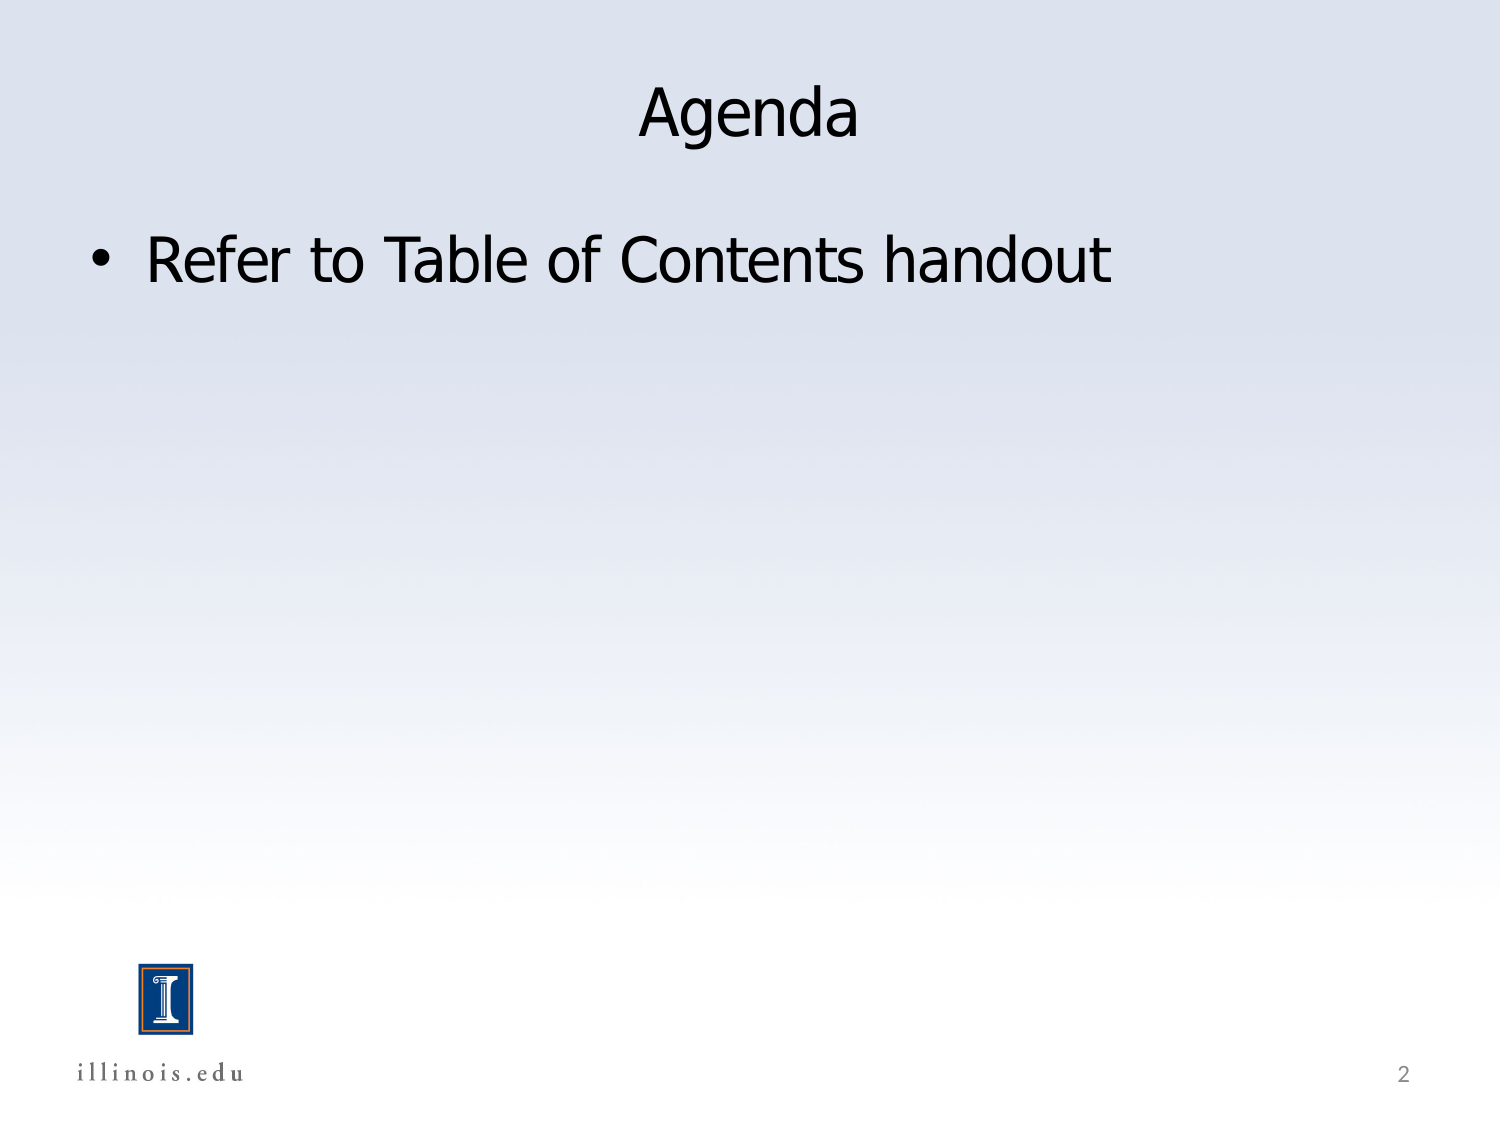

# Agenda
Refer to Table of Contents handout
2